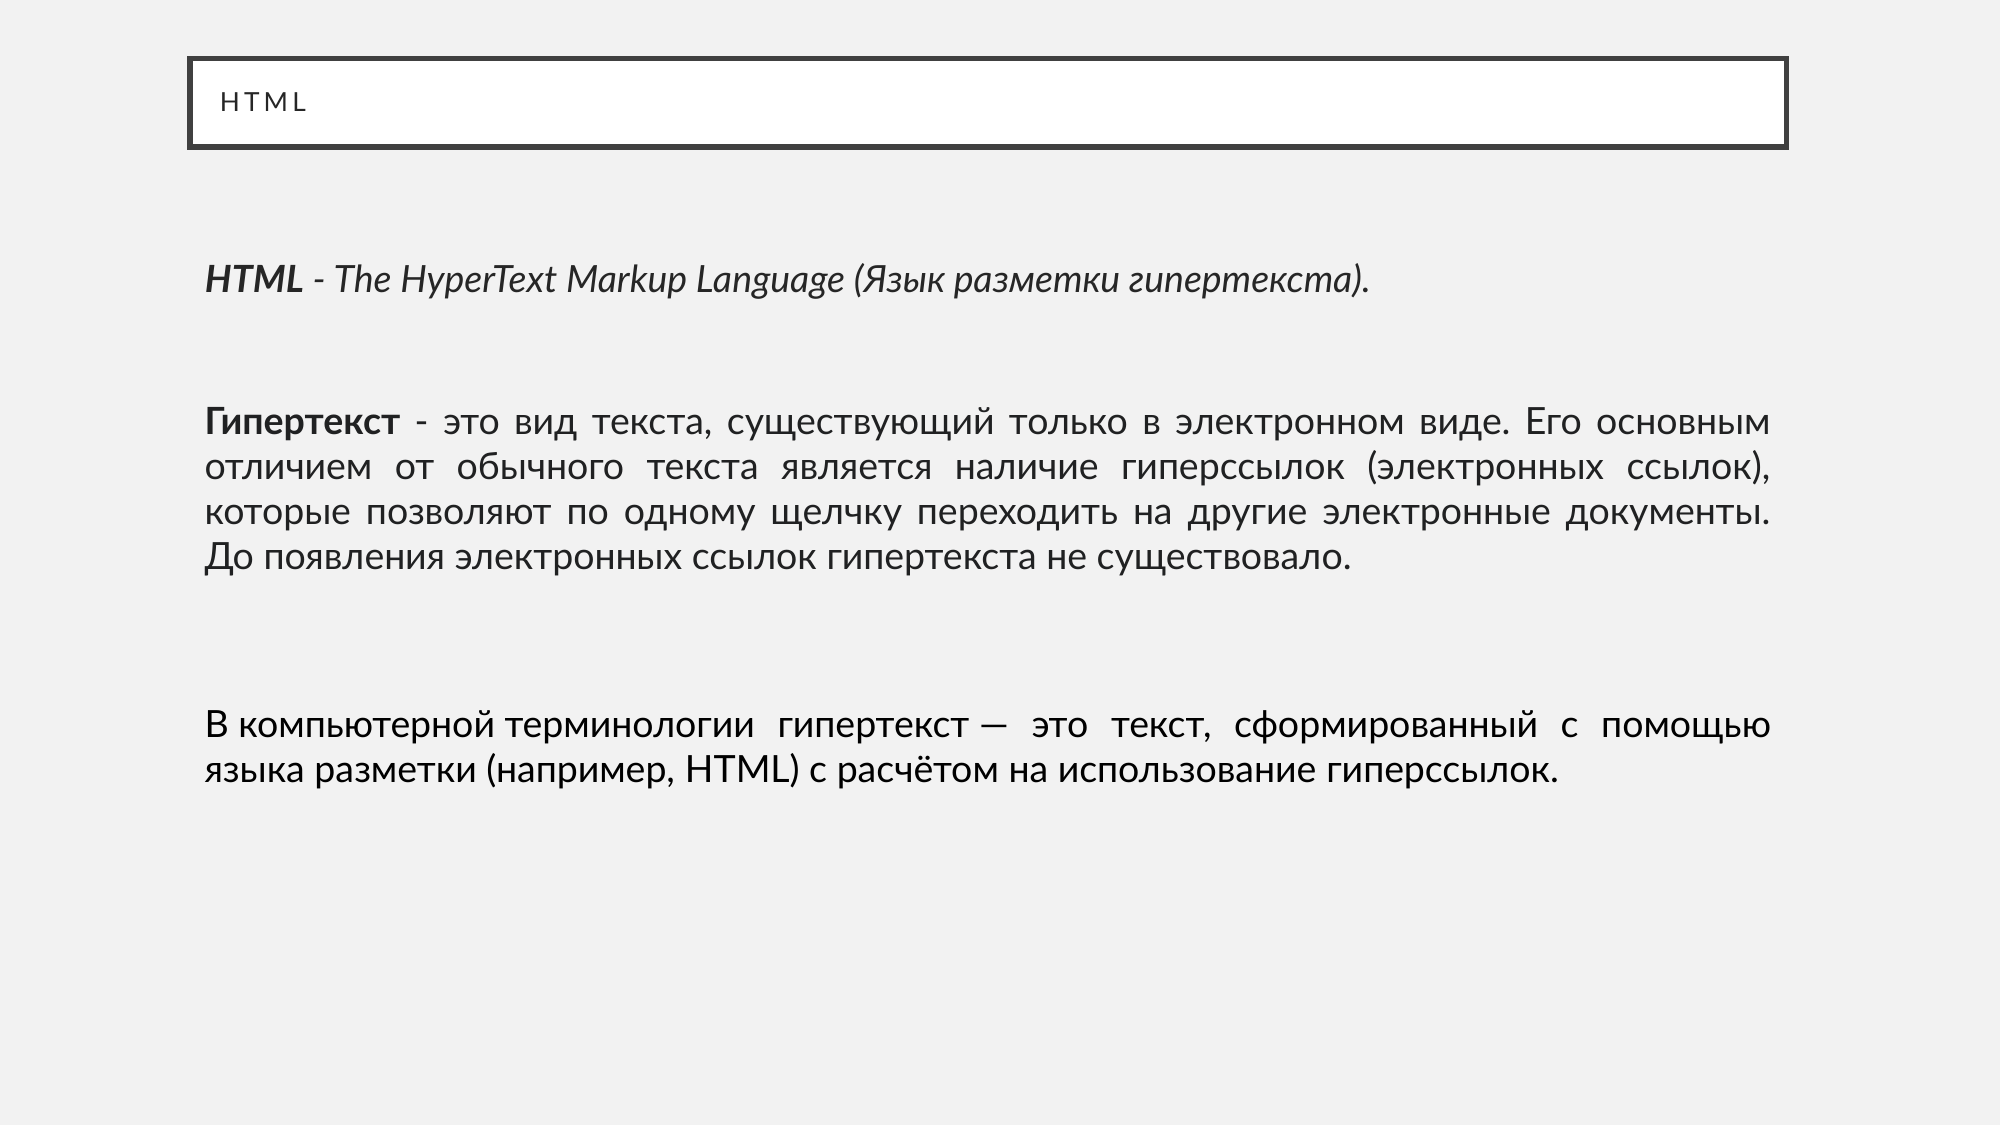

# HTML
HTML - The HyperText Markup Language (Язык разметки гипертекста).
Гипертекст - это вид текста, существующий только в электронном виде. Его основным отличием от обычного текста является наличие гиперссылок (электронных ссылок), которые позволяют по одному щелчку переходить на другие электронные документы. До появления электронных ссылок гипертекста не существовало.
В компьютерной терминологии гипертекст — это текст, сформированный с помощью языка разметки (например, HTML) с расчётом на использование гиперссылок.